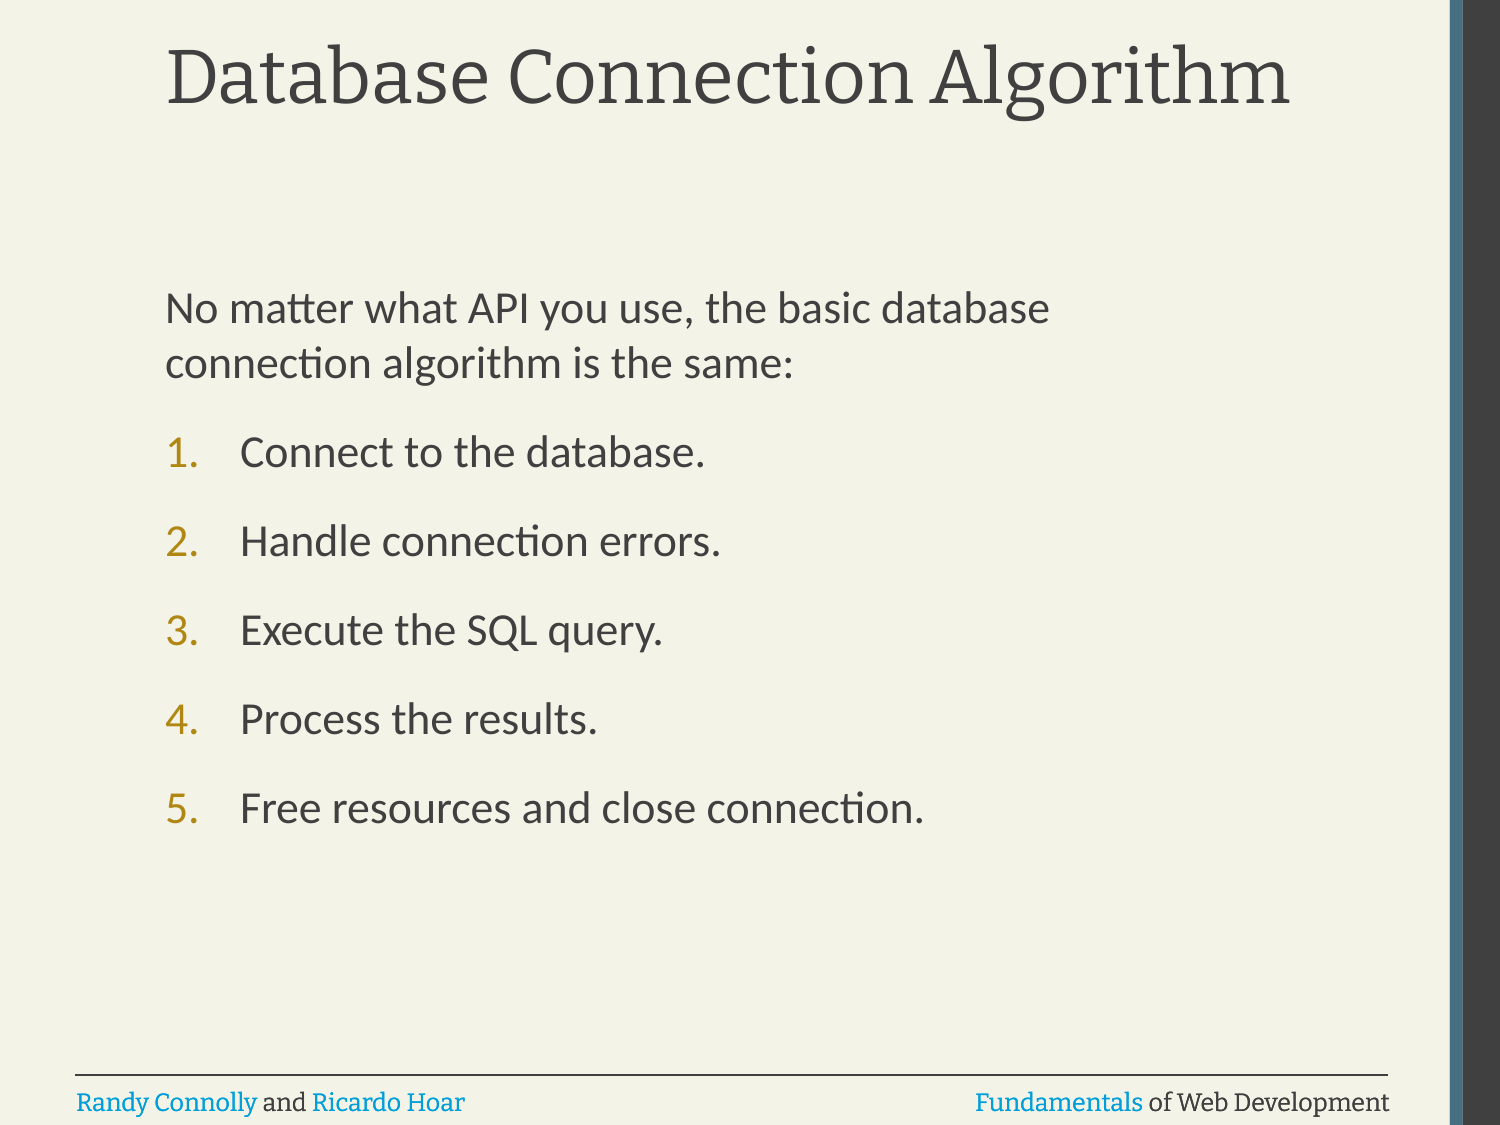

# Database Connection Algorithm

No matter what API you use, the basic database connection algorithm is the same:
Connect to the database.
Handle connection errors.
Execute the SQL query.
Process the results.
Free resources and close connection.